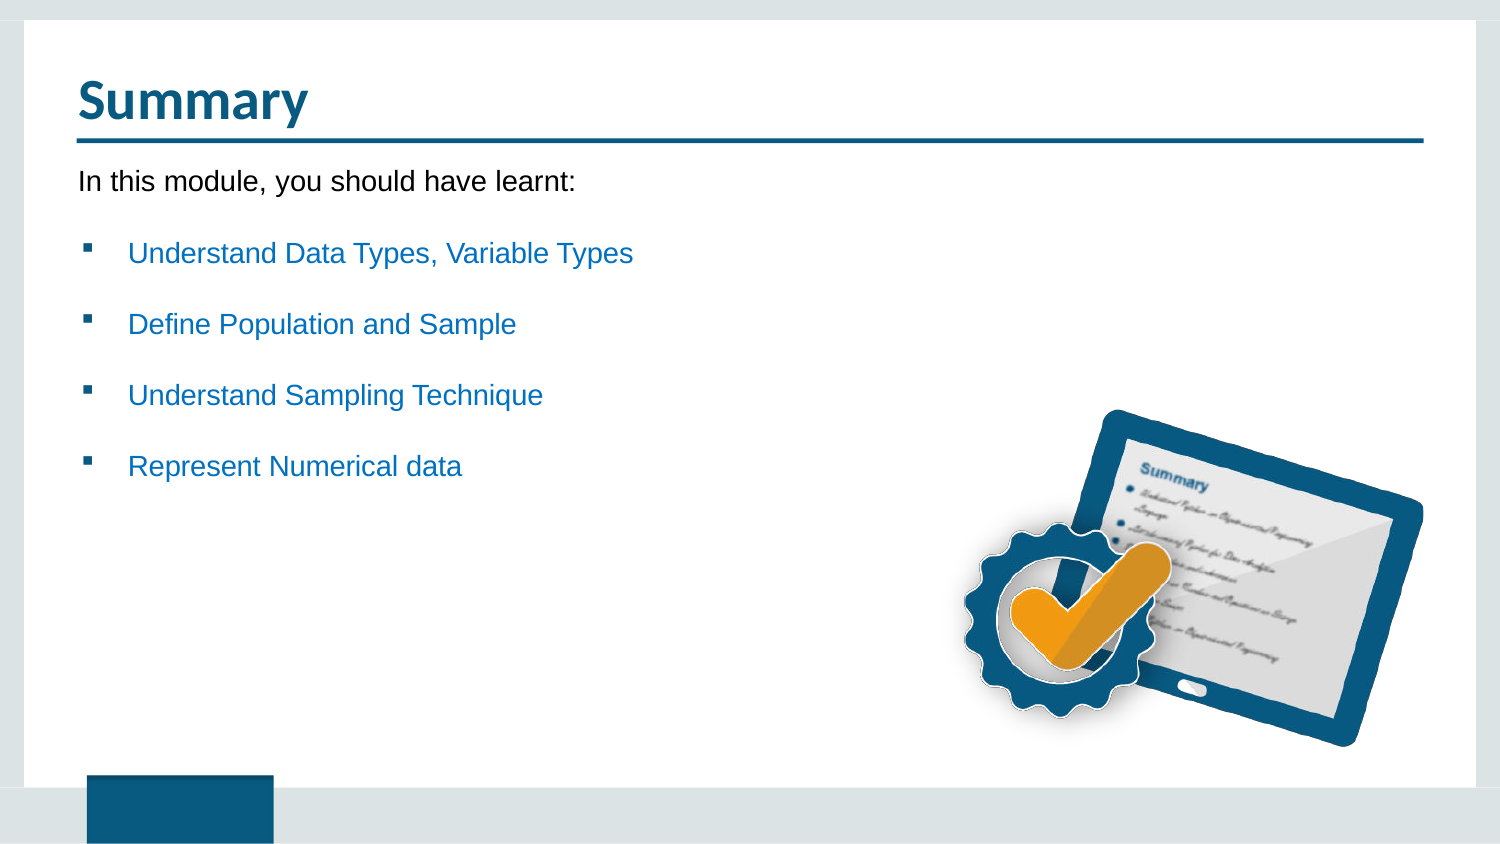

# Summary

In this module, you should have learnt:

Understand Data Types, Variable Types

Define Population and Sample

Understand Sampling Technique

Represent Numerical data